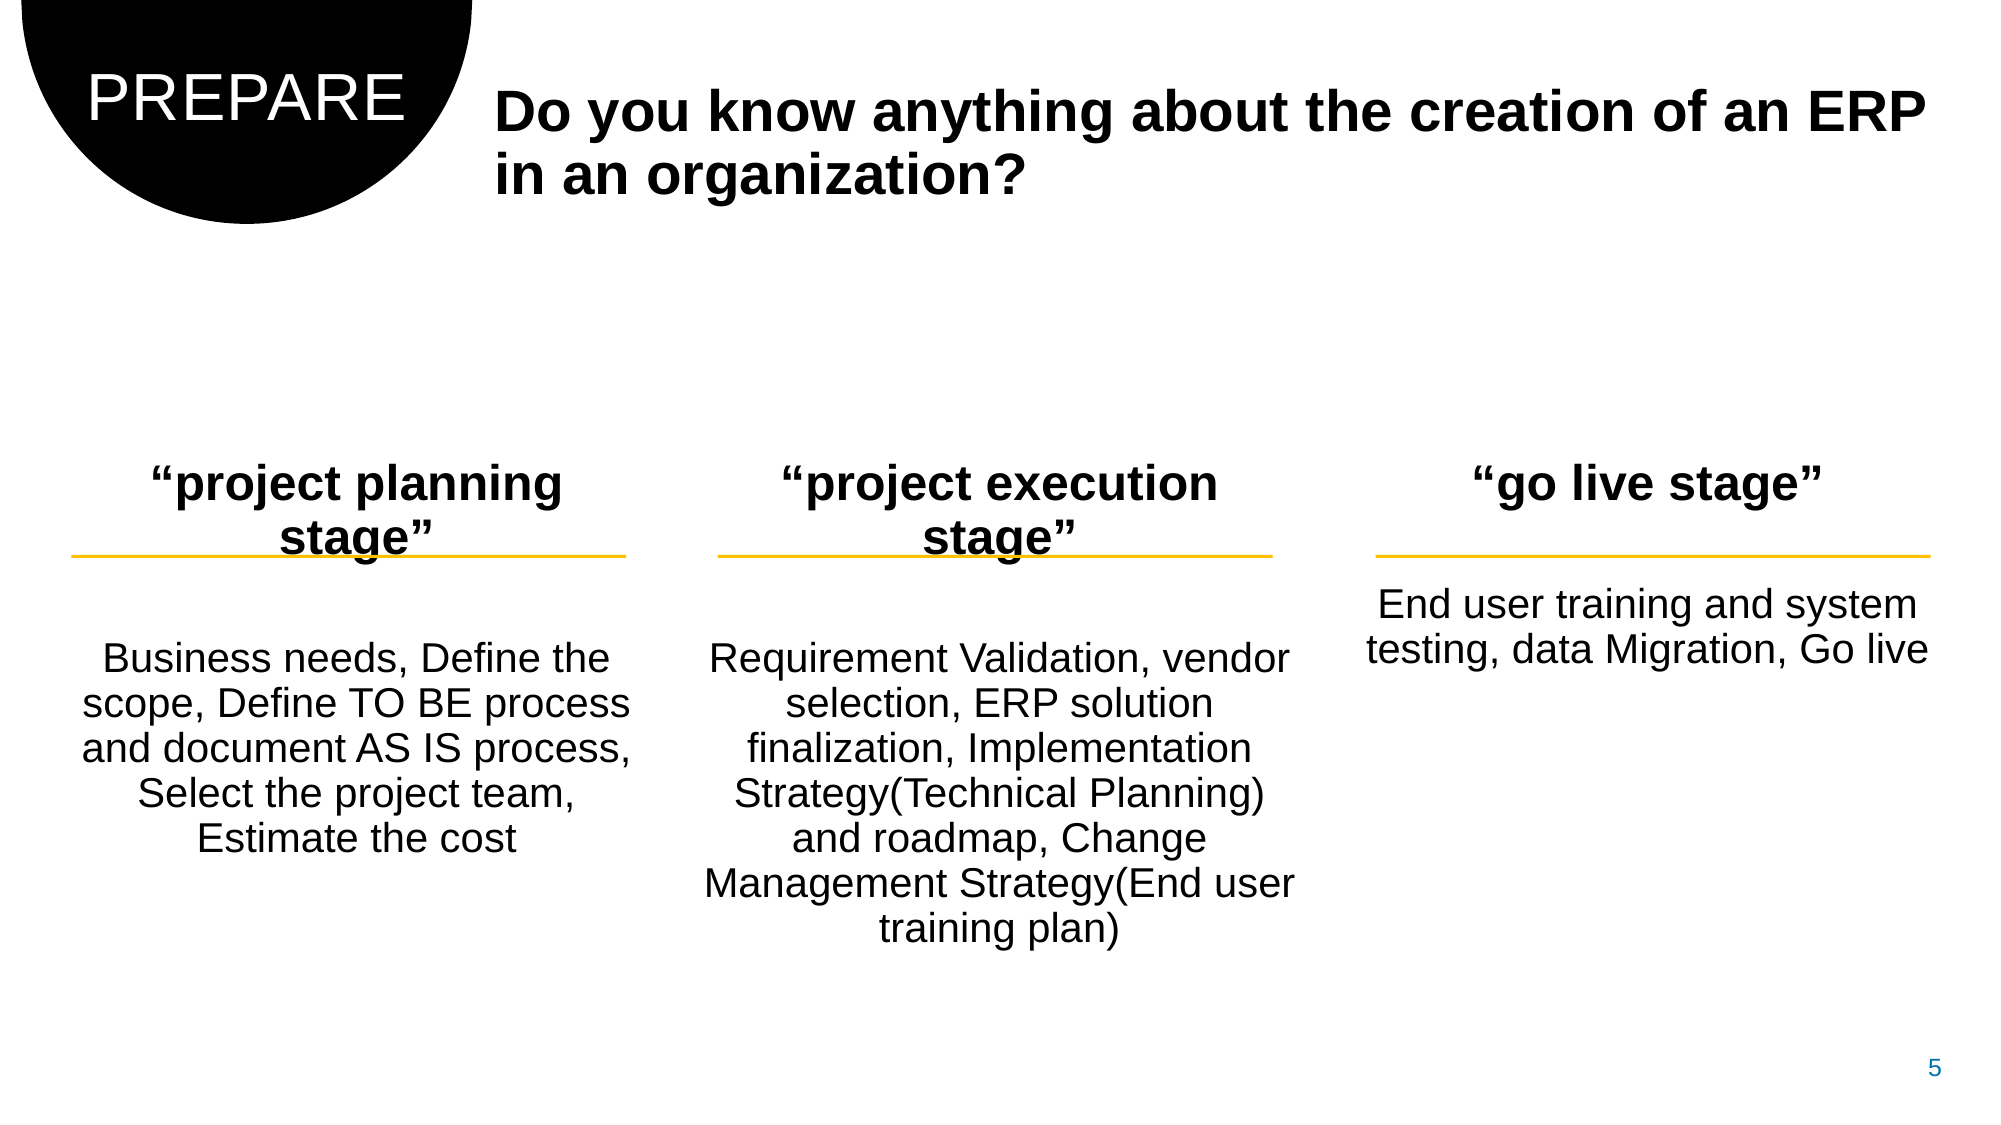

# PREPARE
Do you know anything about the creation of an ERP in an organization?
“project planning stage”
Business needs, Define the scope, Define TO BE process and document AS IS process, Select the project team, Estimate the cost
“project execution stage”
Requirement Validation, vendor selection, ERP solution finalization, Implementation Strategy(Technical Planning) and roadmap, Change Management Strategy(End user training plan)
“go live stage”
End user training and system testing, data Migration, Go live

5